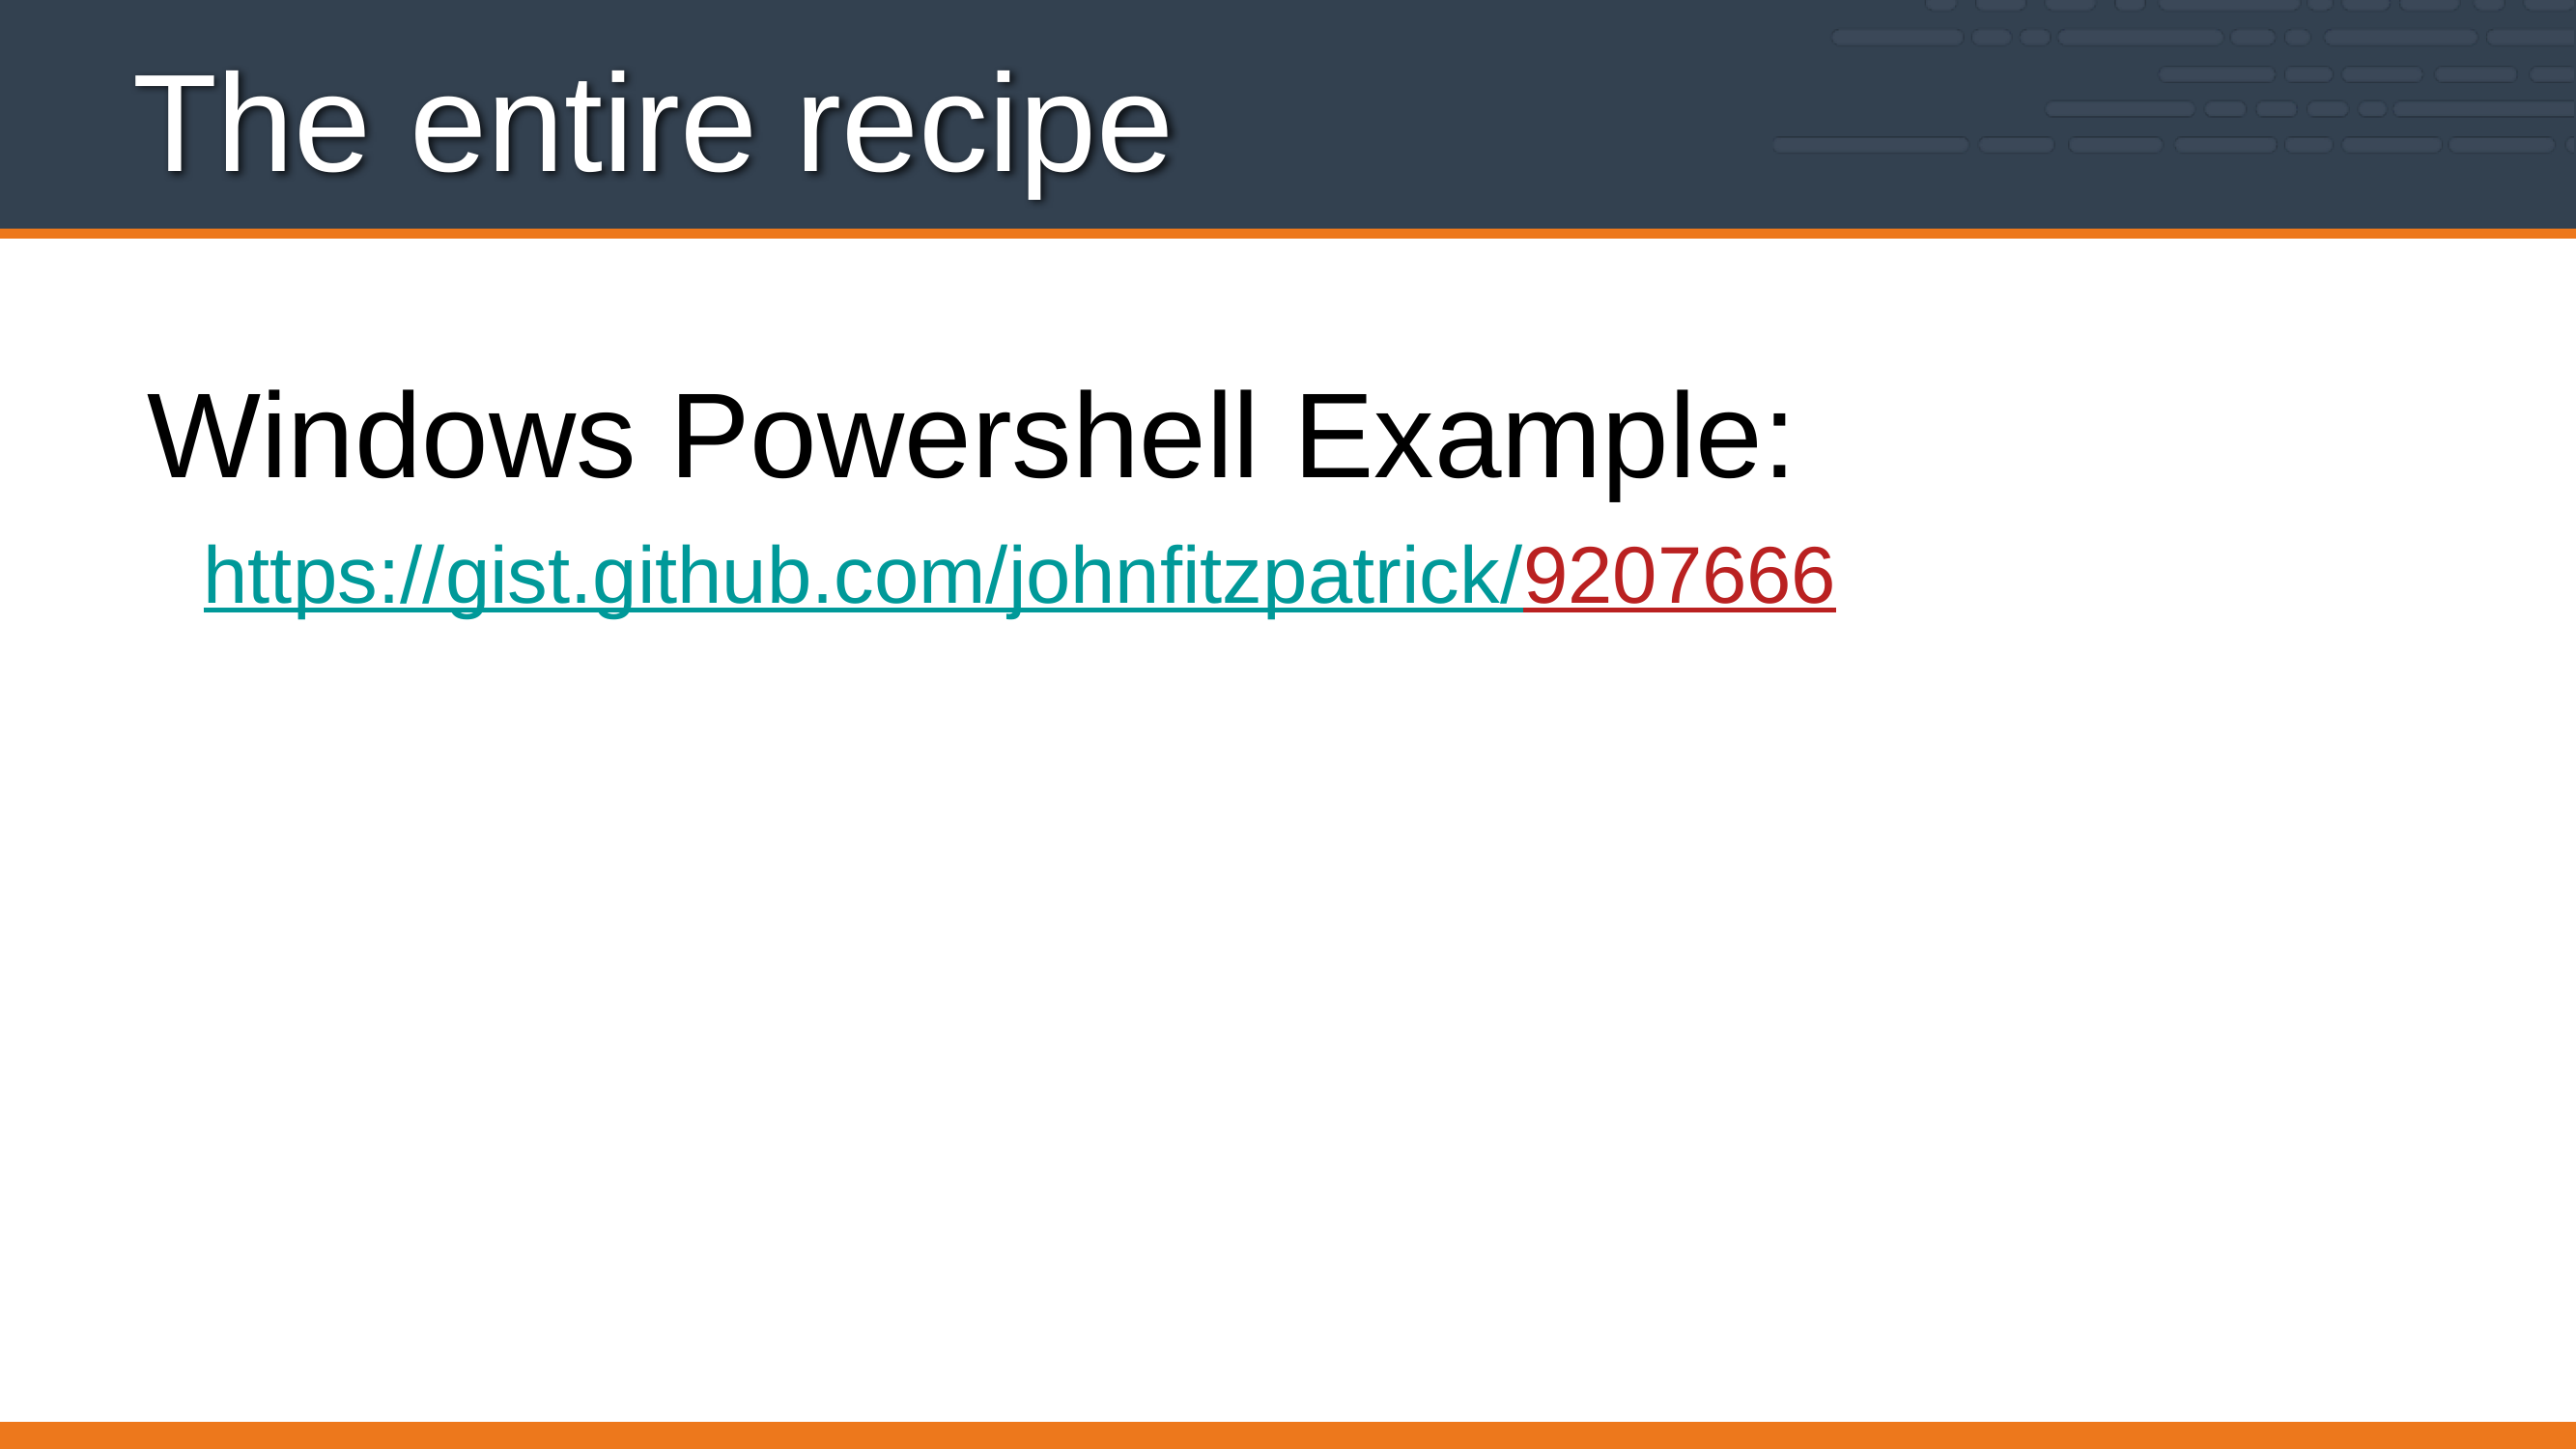

# The entire recipe
Windows Powershell Example:
https://gist.github.com/johnfitzpatrick/9207666